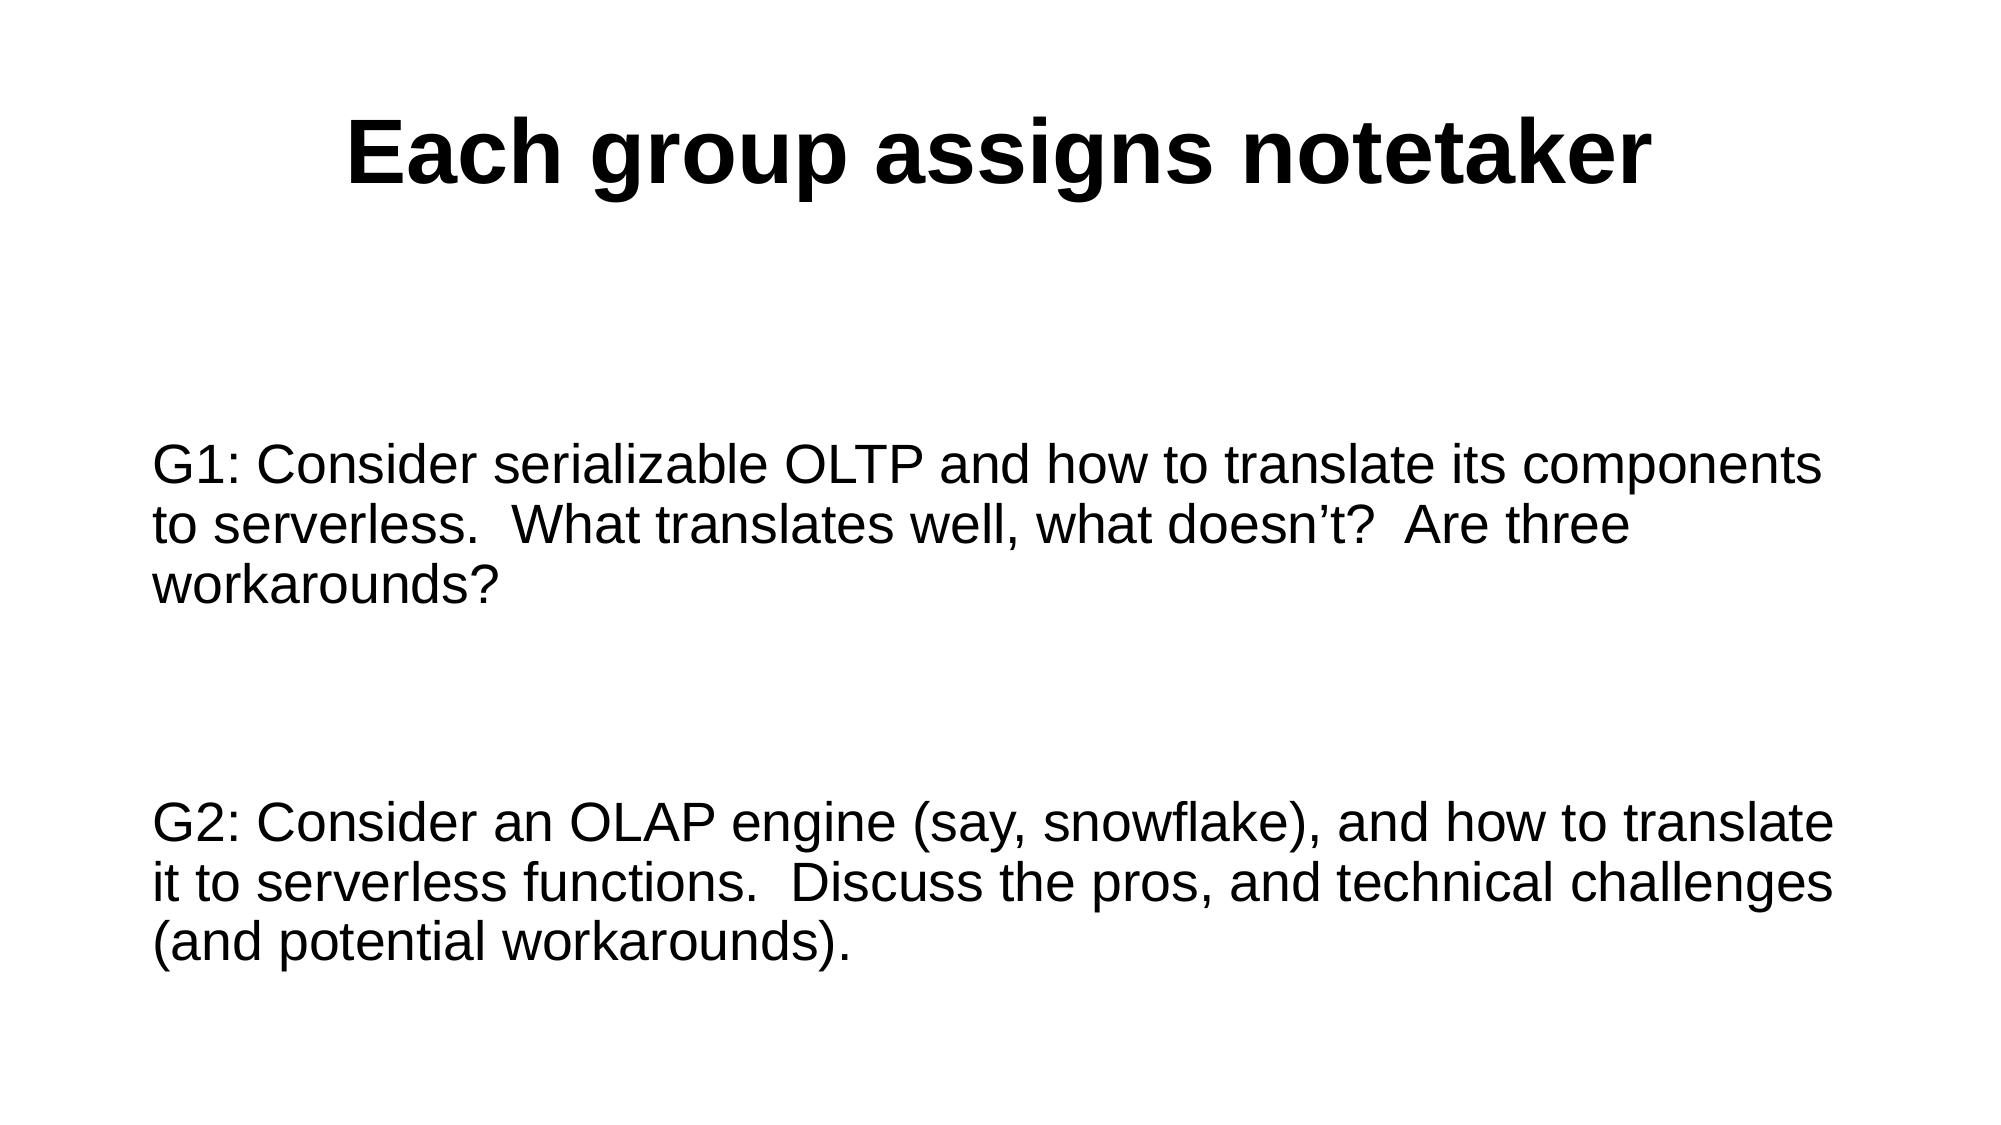

# Each group assigns notetaker

G1: Consider serializable OLTP and how to translate its components to serverless.  What translates well, what doesn’t?  Are three workarounds?

G2: Consider an OLAP engine (say, snowflake), and how to translate it to serverless functions.  Discuss the pros, and technical challenges (and potential workarounds).